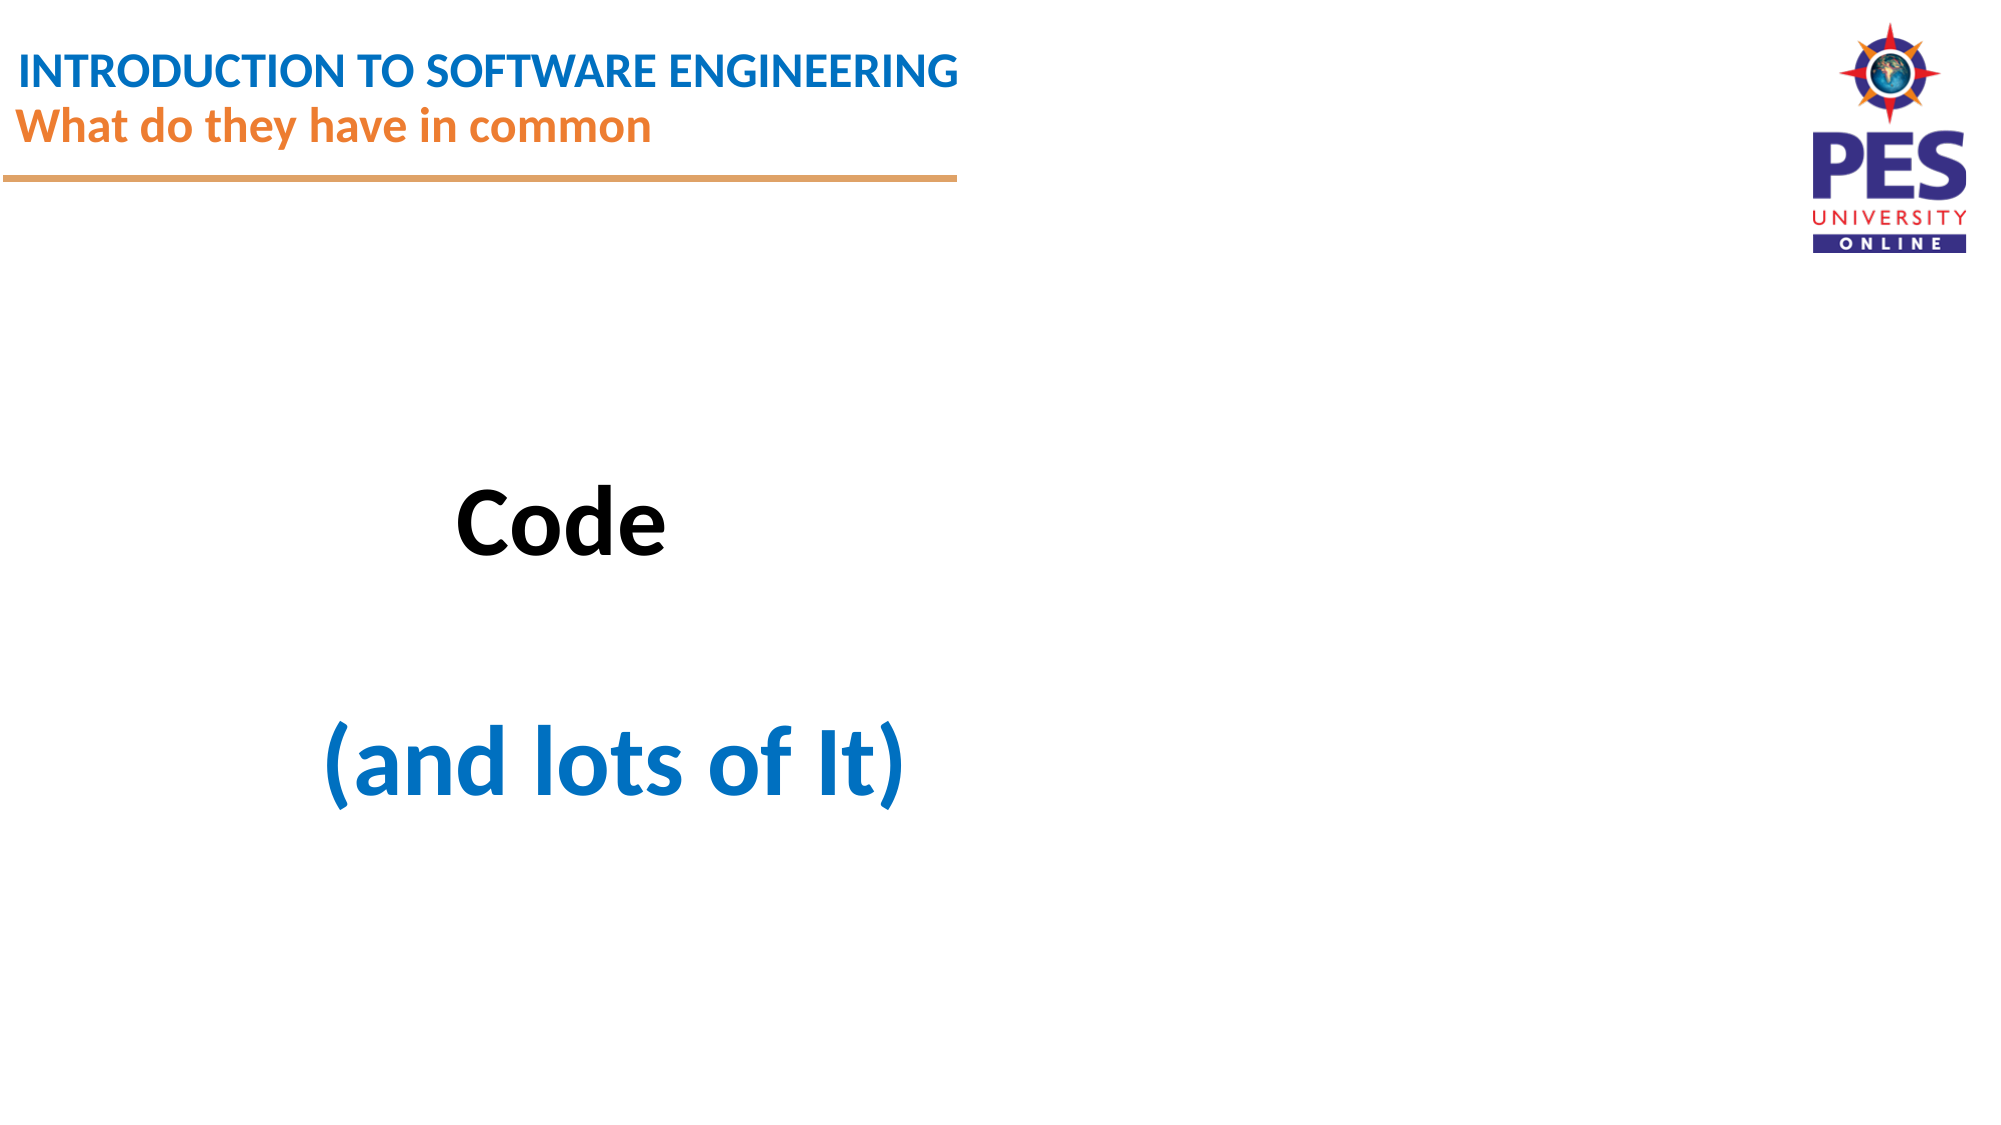

What do they have in common
      Code

(and lots of It)